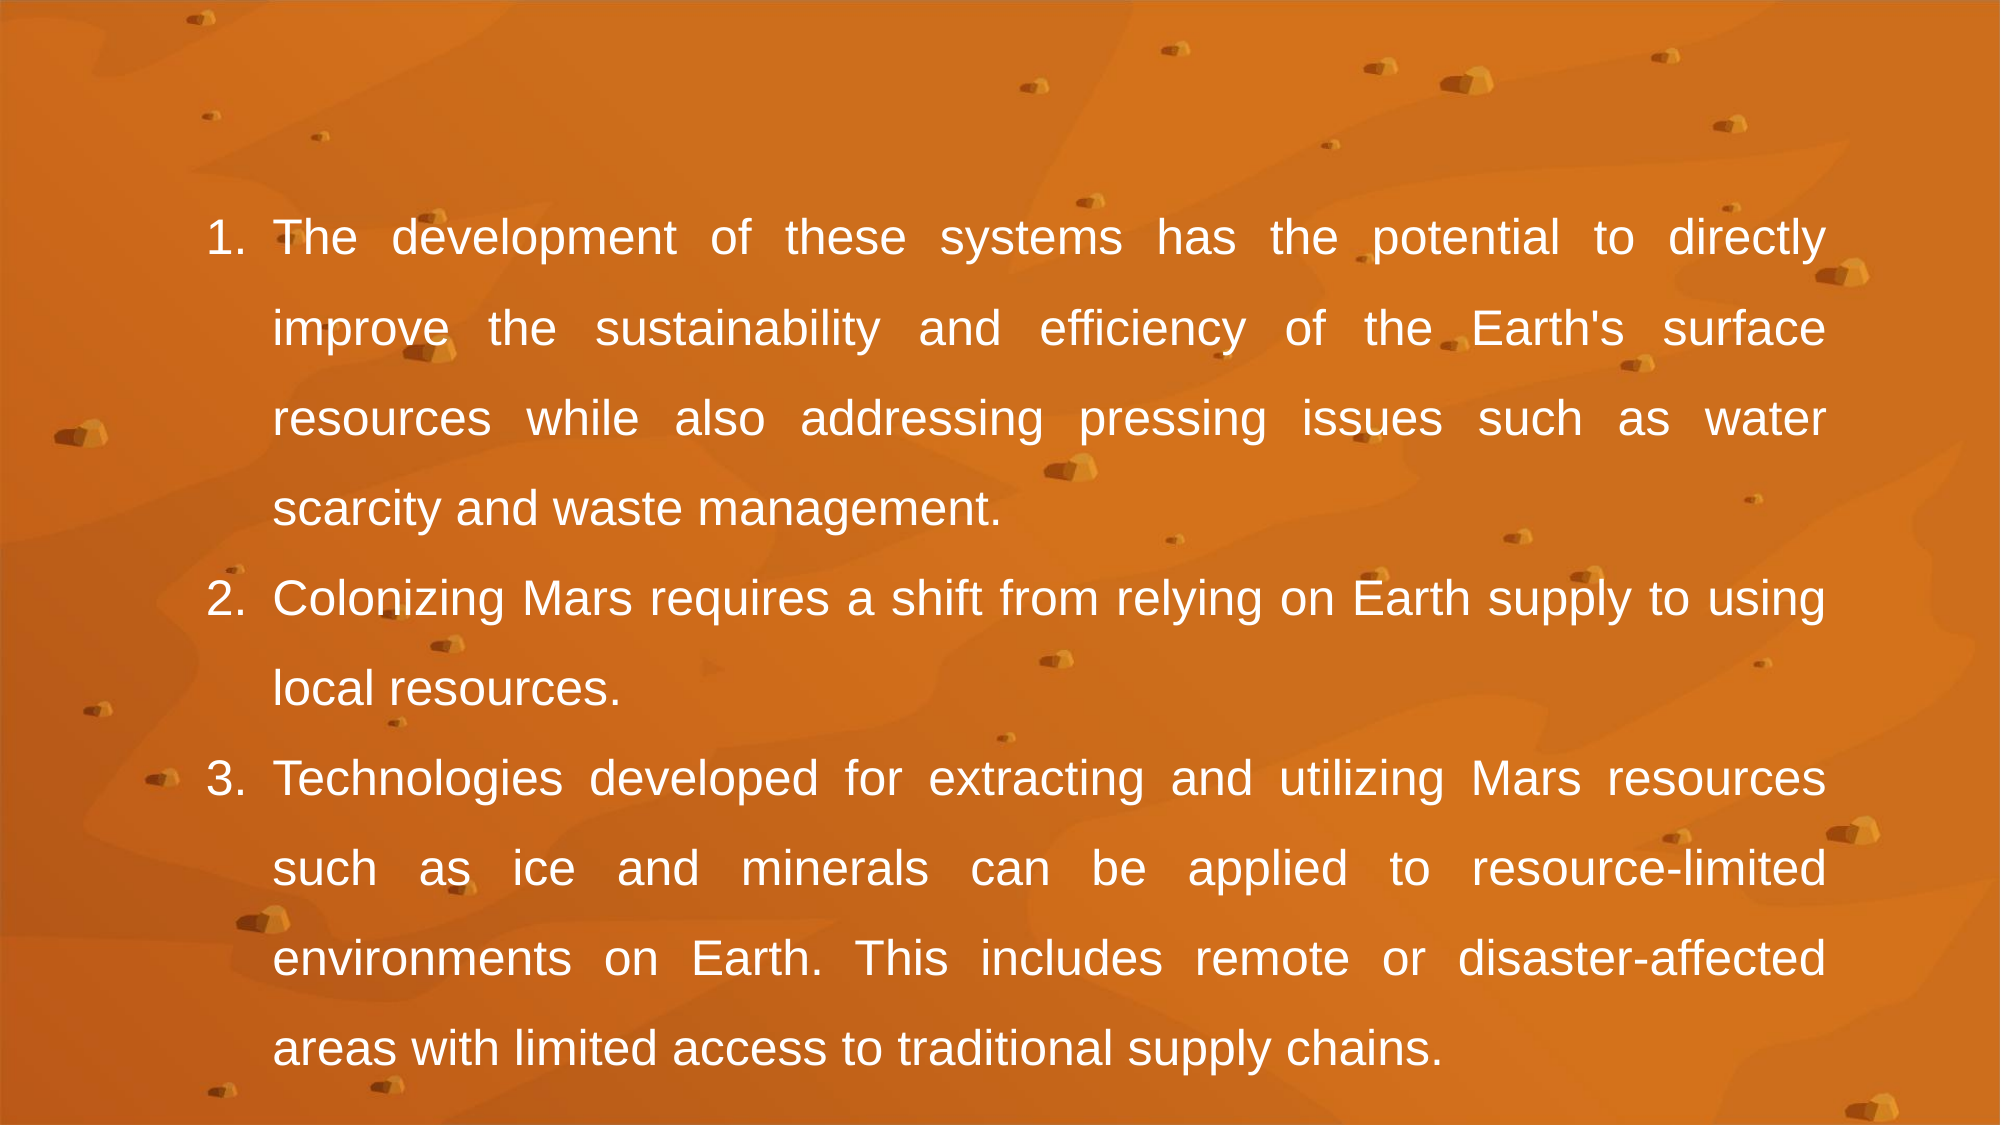

#
The development of these systems has the potential to directly improve the sustainability and efficiency of the Earth's surface resources while also addressing pressing issues such as water scarcity and waste management.
Colonizing Mars requires a shift from relying on Earth supply to using local resources.
Technologies developed for extracting and utilizing Mars resources such as ice and minerals can be applied to resource-limited environments on Earth. This includes remote or disaster-affected areas with limited access to traditional supply chains.